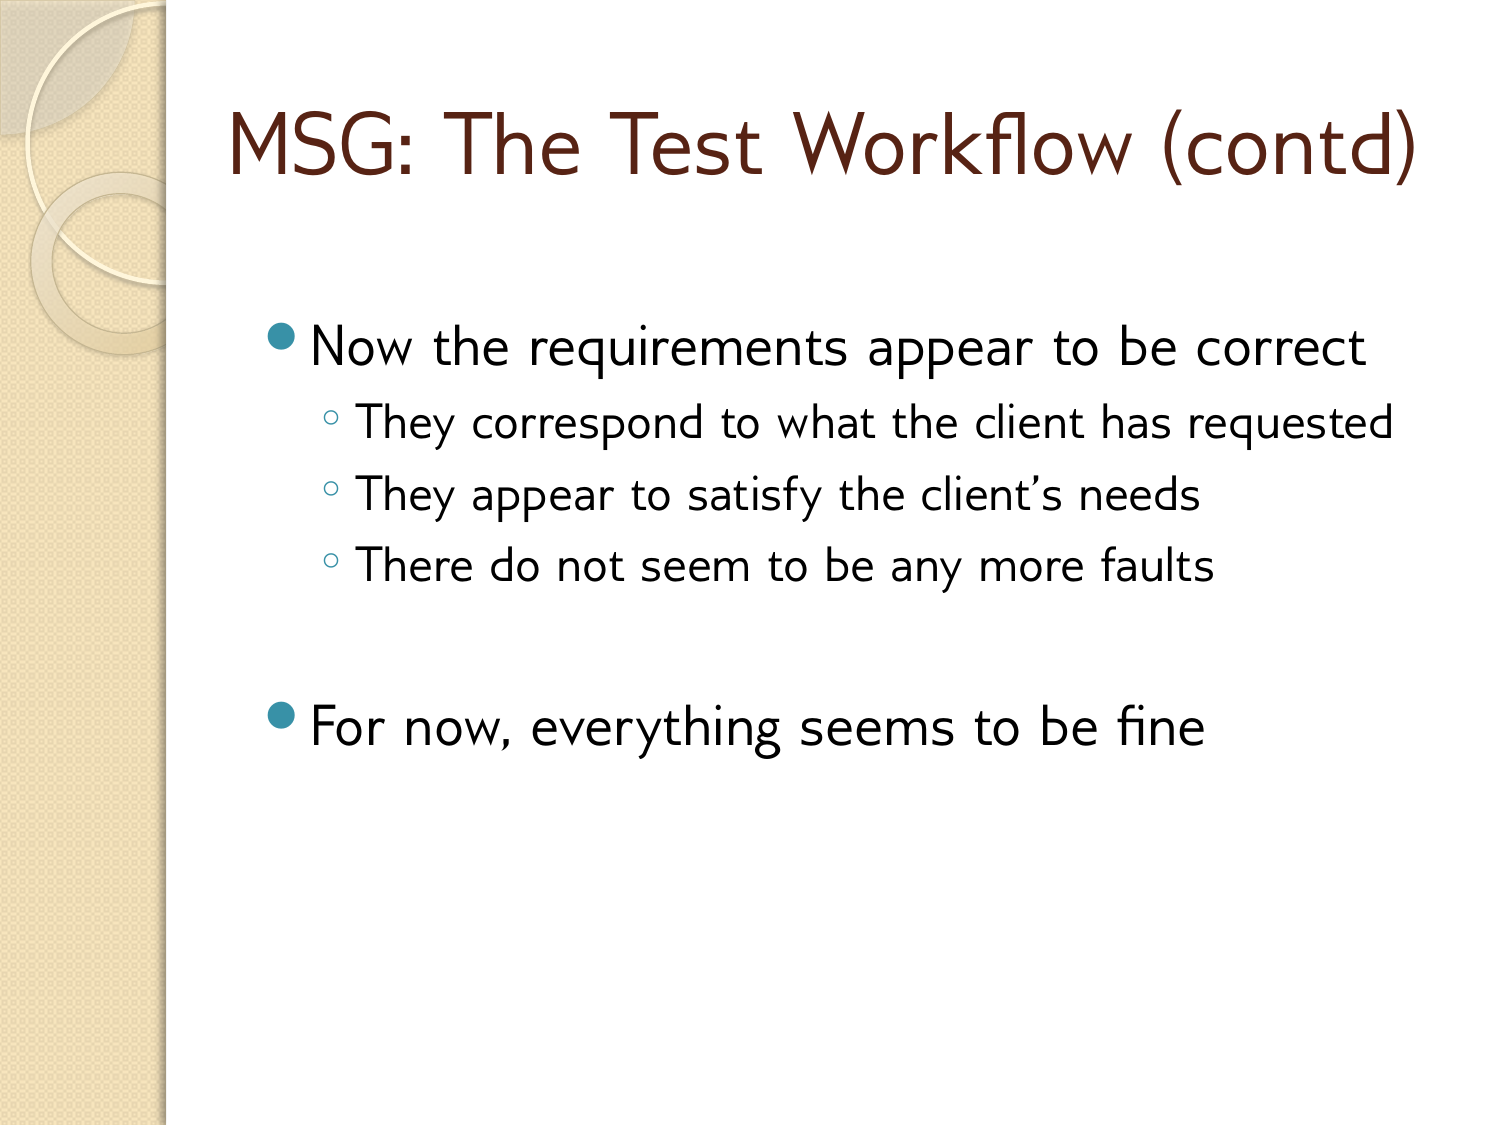

# MSG: The Test Workflow (contd)
Now the requirements appear to be correct
They correspond to what the client has requested
They appear to satisfy the client’s needs
There do not seem to be any more faults

For now, everything seems to be fine